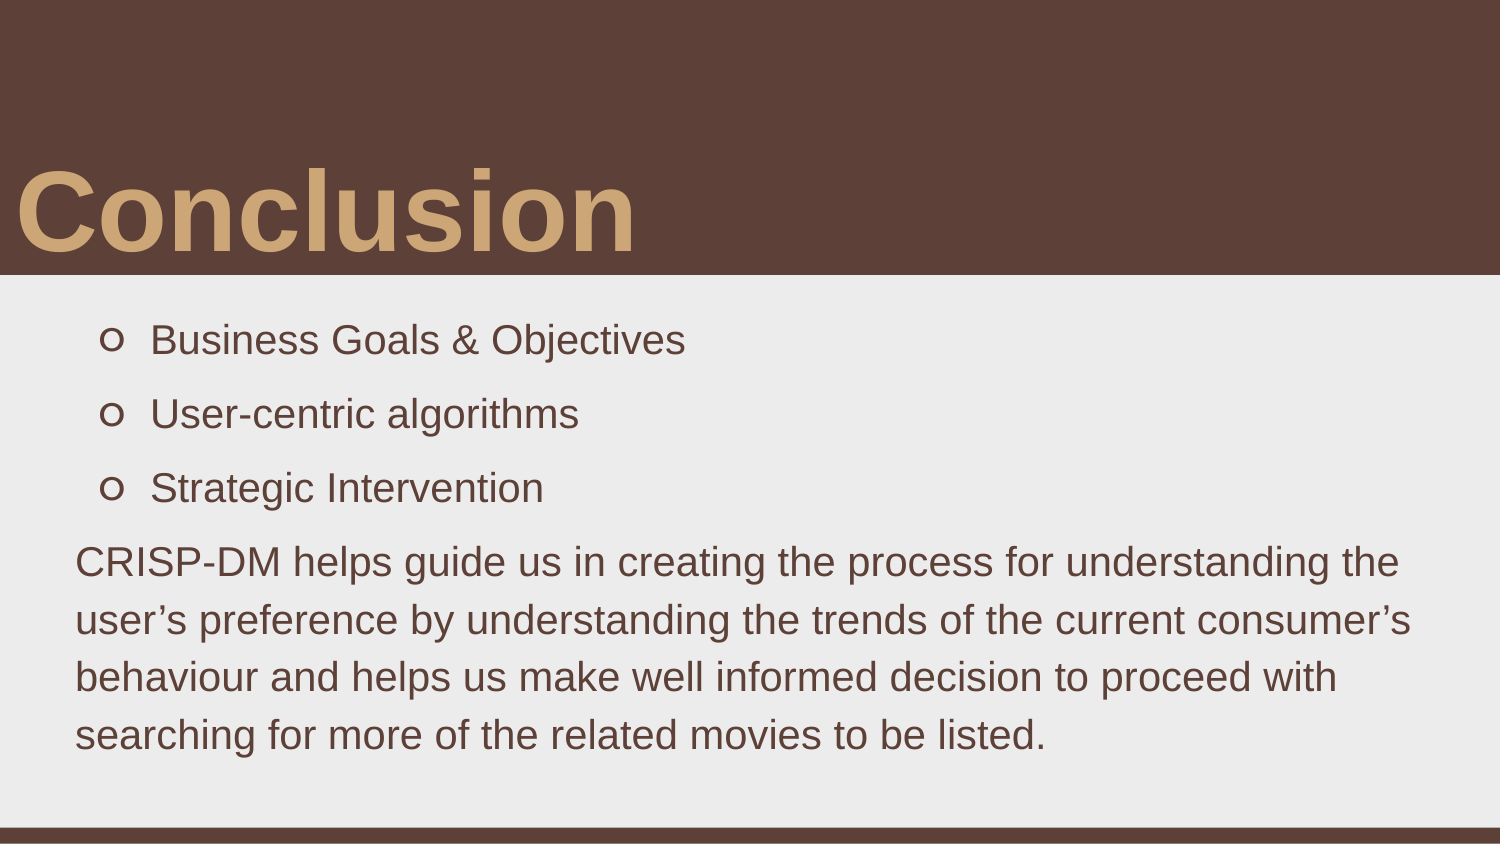

# Conclusion
Business Goals & Objectives
User-centric algorithms
Strategic Intervention
CRISP-DM helps guide us in creating the process for understanding the user’s preference by understanding the trends of the current consumer’s behaviour and helps us make well informed decision to proceed with searching for more of the related movies to be listed.